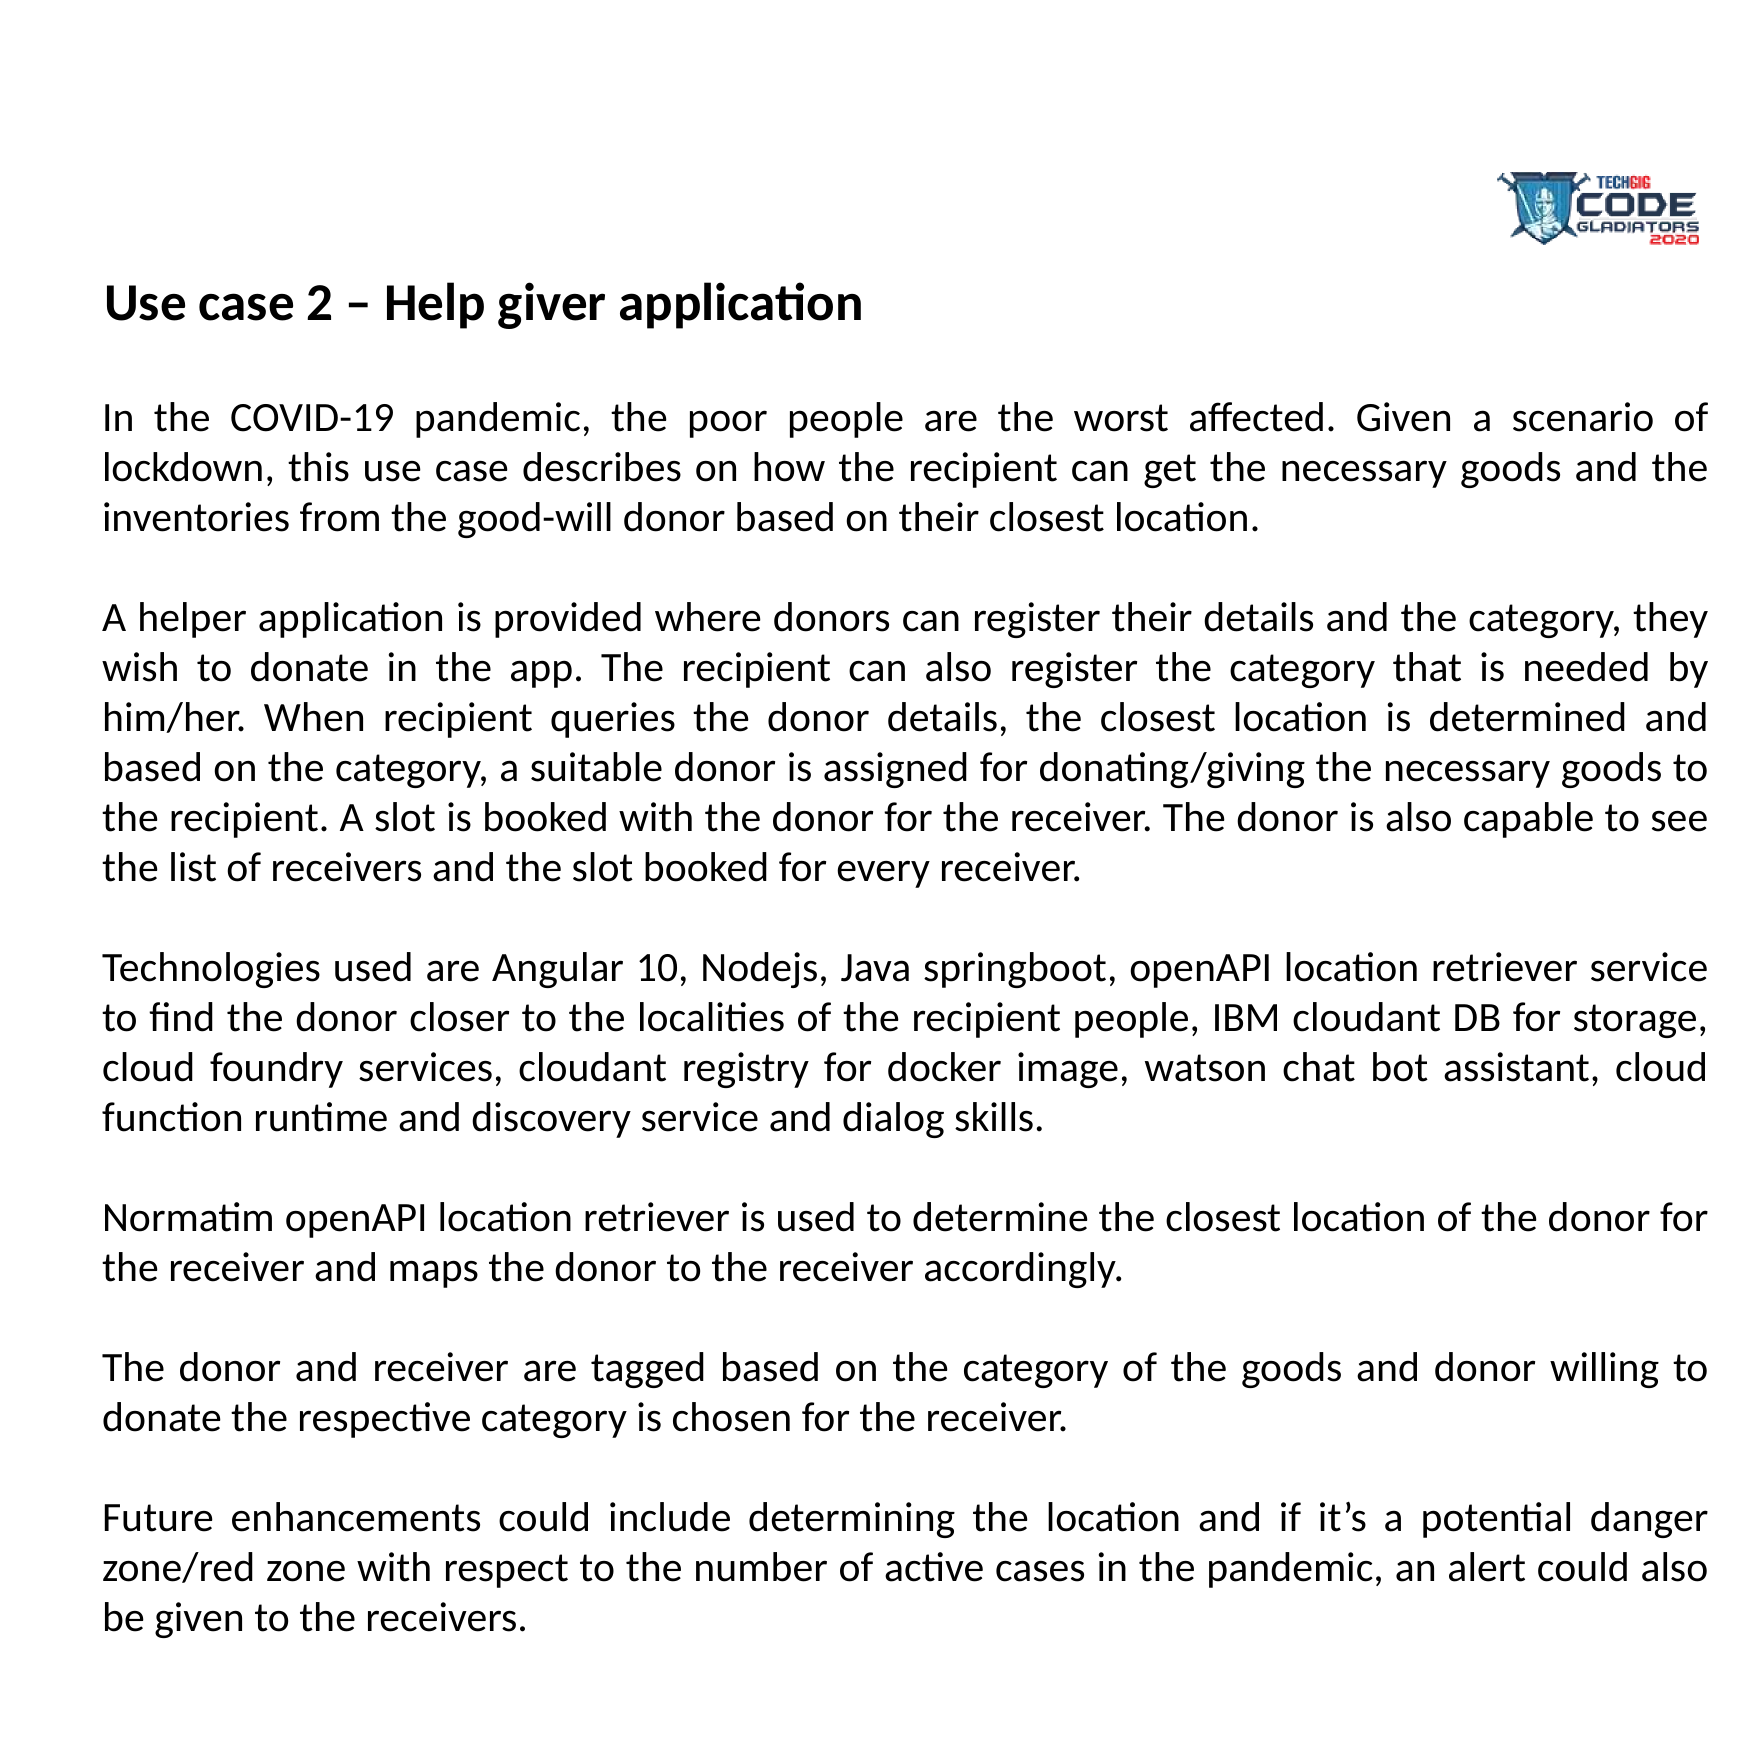

Use case 2 – Help giver application
In the COVID-19 pandemic, the poor people are the worst affected. Given a scenario of lockdown, this use case describes on how the recipient can get the necessary goods and the inventories from the good-will donor based on their closest location.

A helper application is provided where donors can register their details and the category, they wish to donate in the app. The recipient can also register the category that is needed by him/her. When recipient queries the donor details, the closest location is determined and based on the category, a suitable donor is assigned for donating/giving the necessary goods to the recipient. A slot is booked with the donor for the receiver. The donor is also capable to see the list of receivers and the slot booked for every receiver.

Technologies used are Angular 10, Nodejs, Java springboot, openAPI location retriever service to find the donor closer to the localities of the recipient people, IBM cloudant DB for storage, cloud foundry services, cloudant registry for docker image, watson chat bot assistant, cloud function runtime and discovery service and dialog skills.

Normatim openAPI location retriever is used to determine the closest location of the donor for the receiver and maps the donor to the receiver accordingly.

The donor and receiver are tagged based on the category of the goods and donor willing to donate the respective category is chosen for the receiver.

Future enhancements could include determining the location and if it’s a potential danger zone/red zone with respect to the number of active cases in the pandemic, an alert could also be given to the receivers.